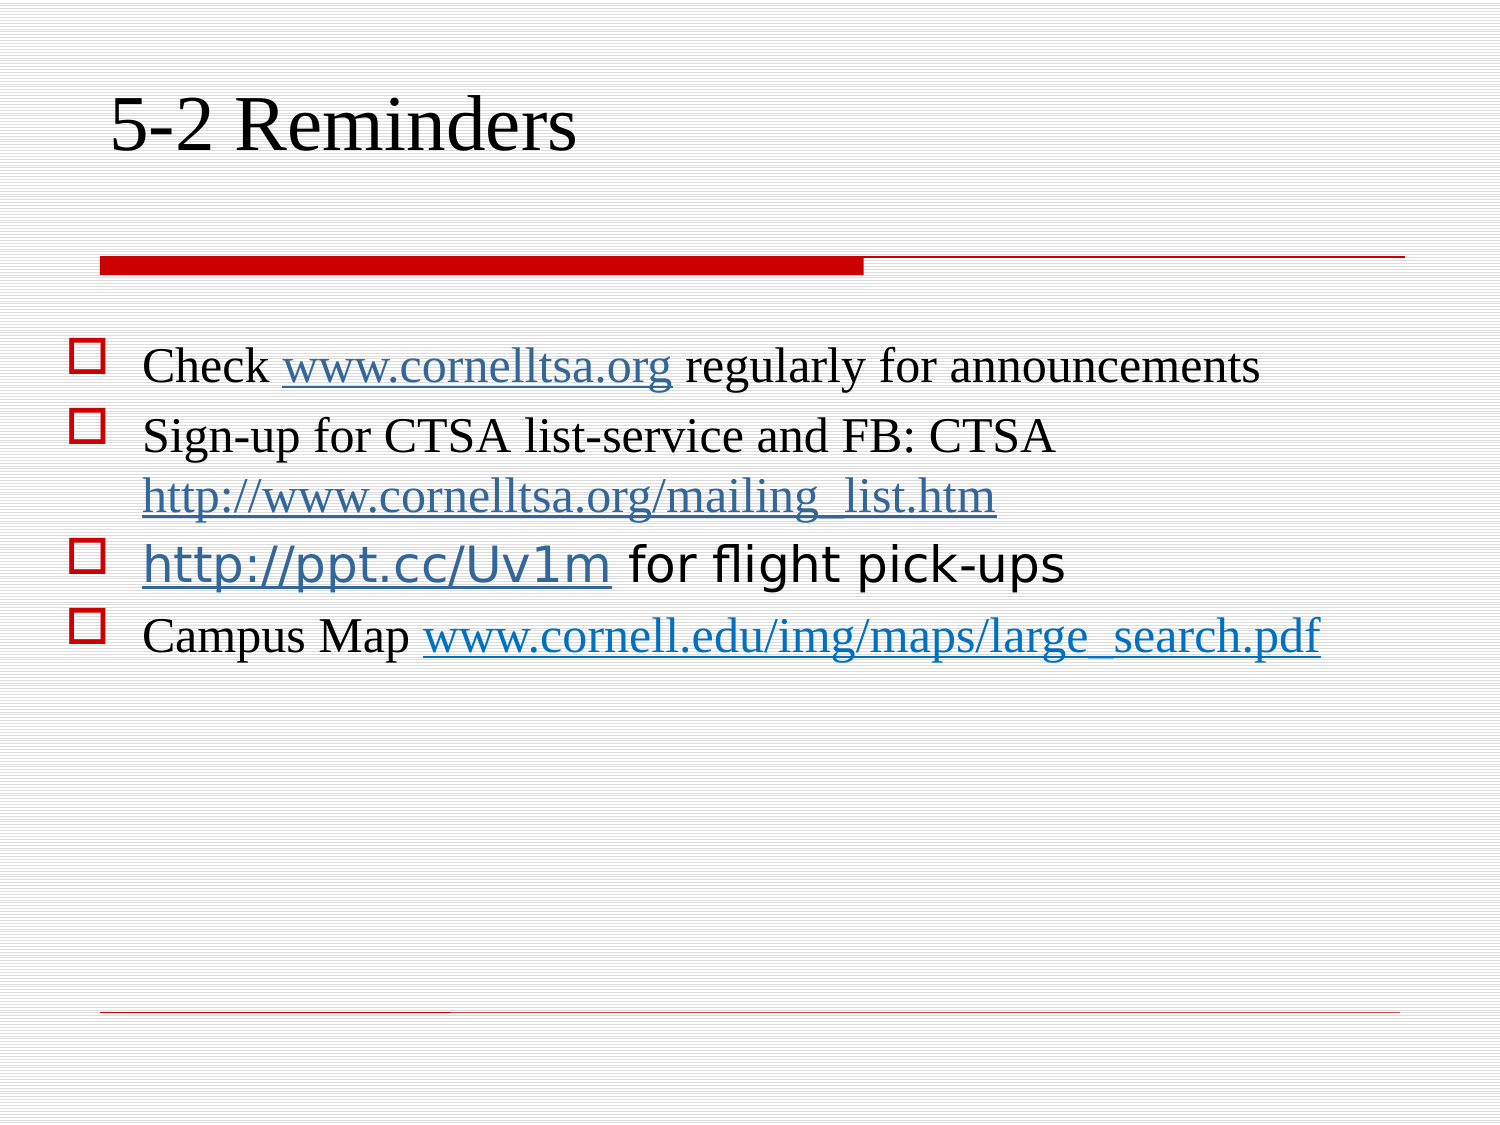

5-2 Reminders
Check www.cornelltsa.org regularly for announcements
Sign-up for CTSA list-service and FB: CTSA http://www.cornelltsa.org/mailing_list.htm
http://ppt.cc/Uv1m for flight pick-ups
Campus Map www.cornell.edu/img/maps/large_search.pdf